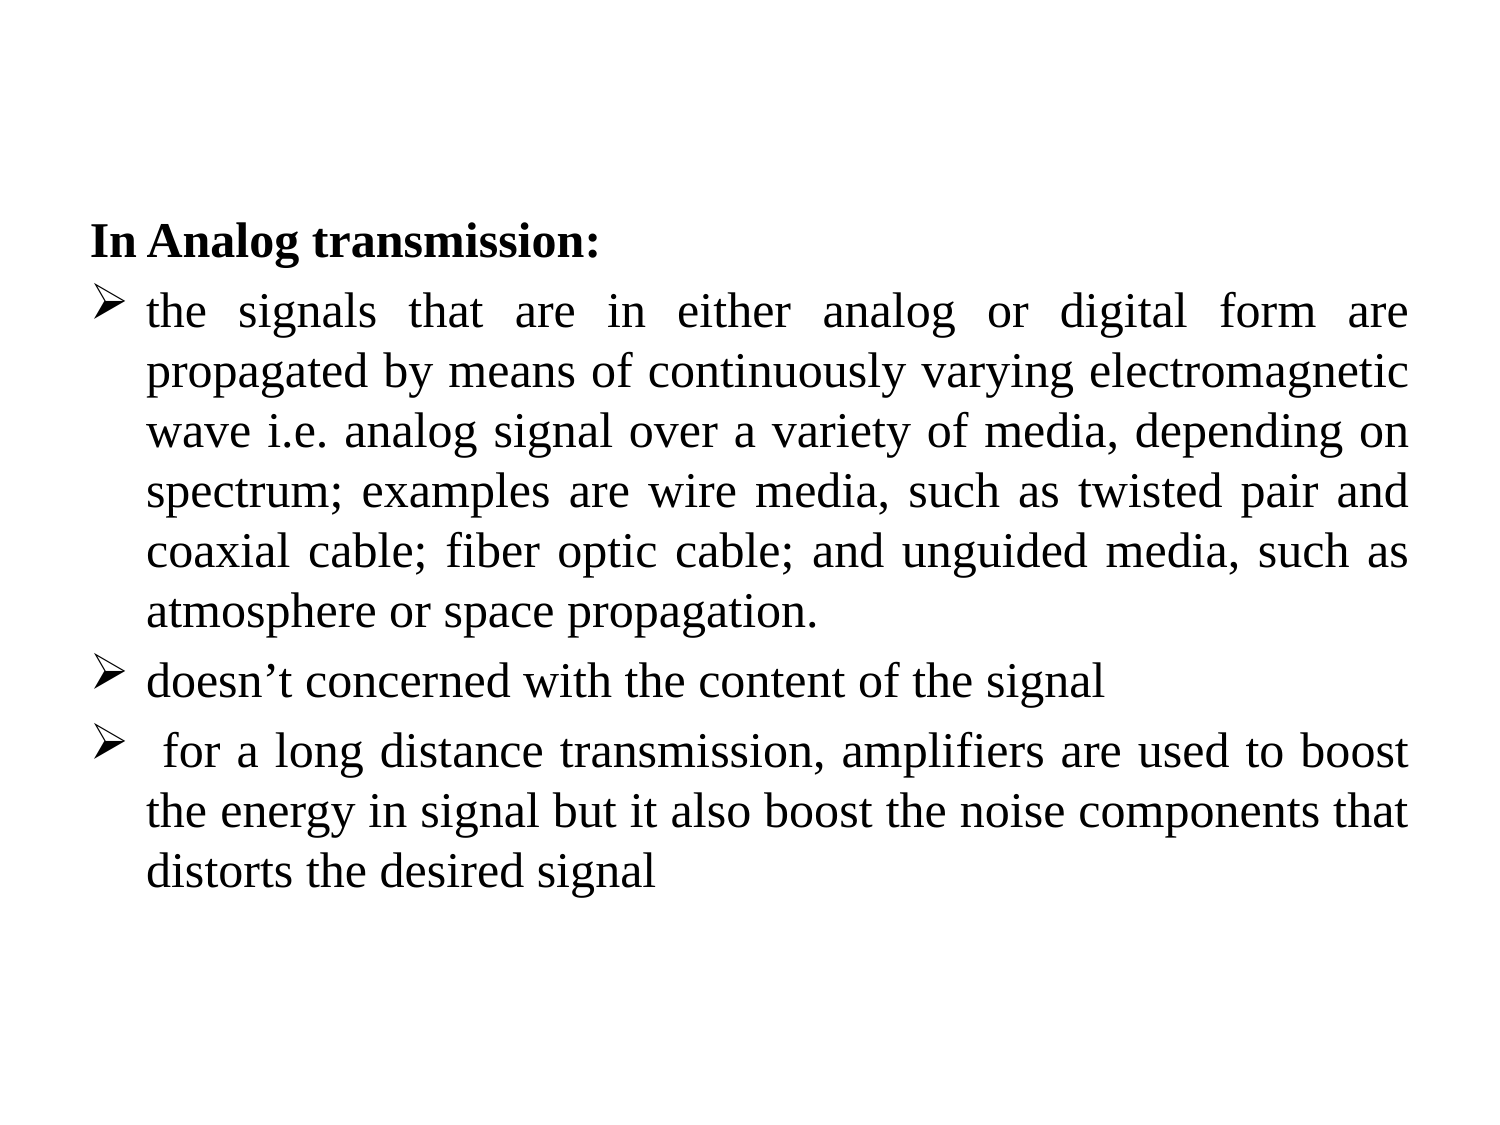

#
In Analog transmission:
the signals that are in either analog or digital form are propagated by means of continuously varying electromagnetic wave i.e. analog signal over a variety of media, depending on spectrum; examples are wire media, such as twisted pair and coaxial cable; fiber optic cable; and unguided media, such as atmosphere or space propagation.
doesn’t concerned with the content of the signal
 for a long distance transmission, amplifiers are used to boost the energy in signal but it also boost the noise components that distorts the desired signal